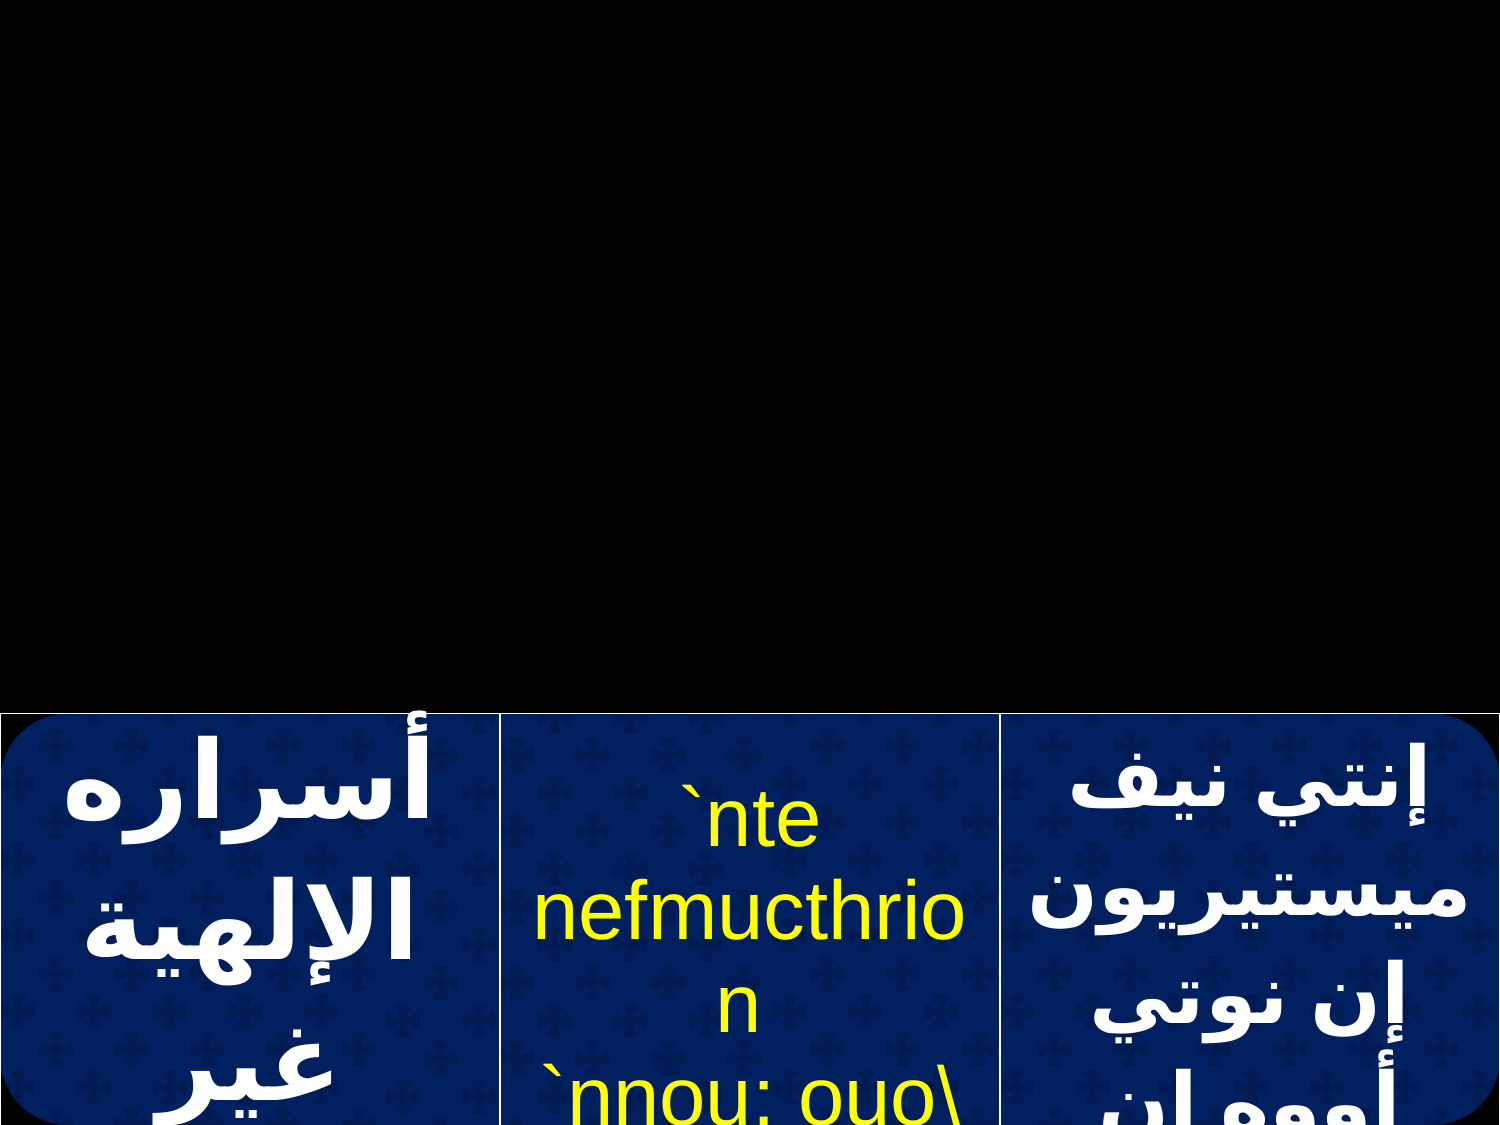

| أسراره الإلهية غير المائتة | `nte nefmucthrion `nnou; ouo\ `naqmou | إنتي نيف ميستيريون إن نوتي أووه إن آثمو. |
| --- | --- | --- |